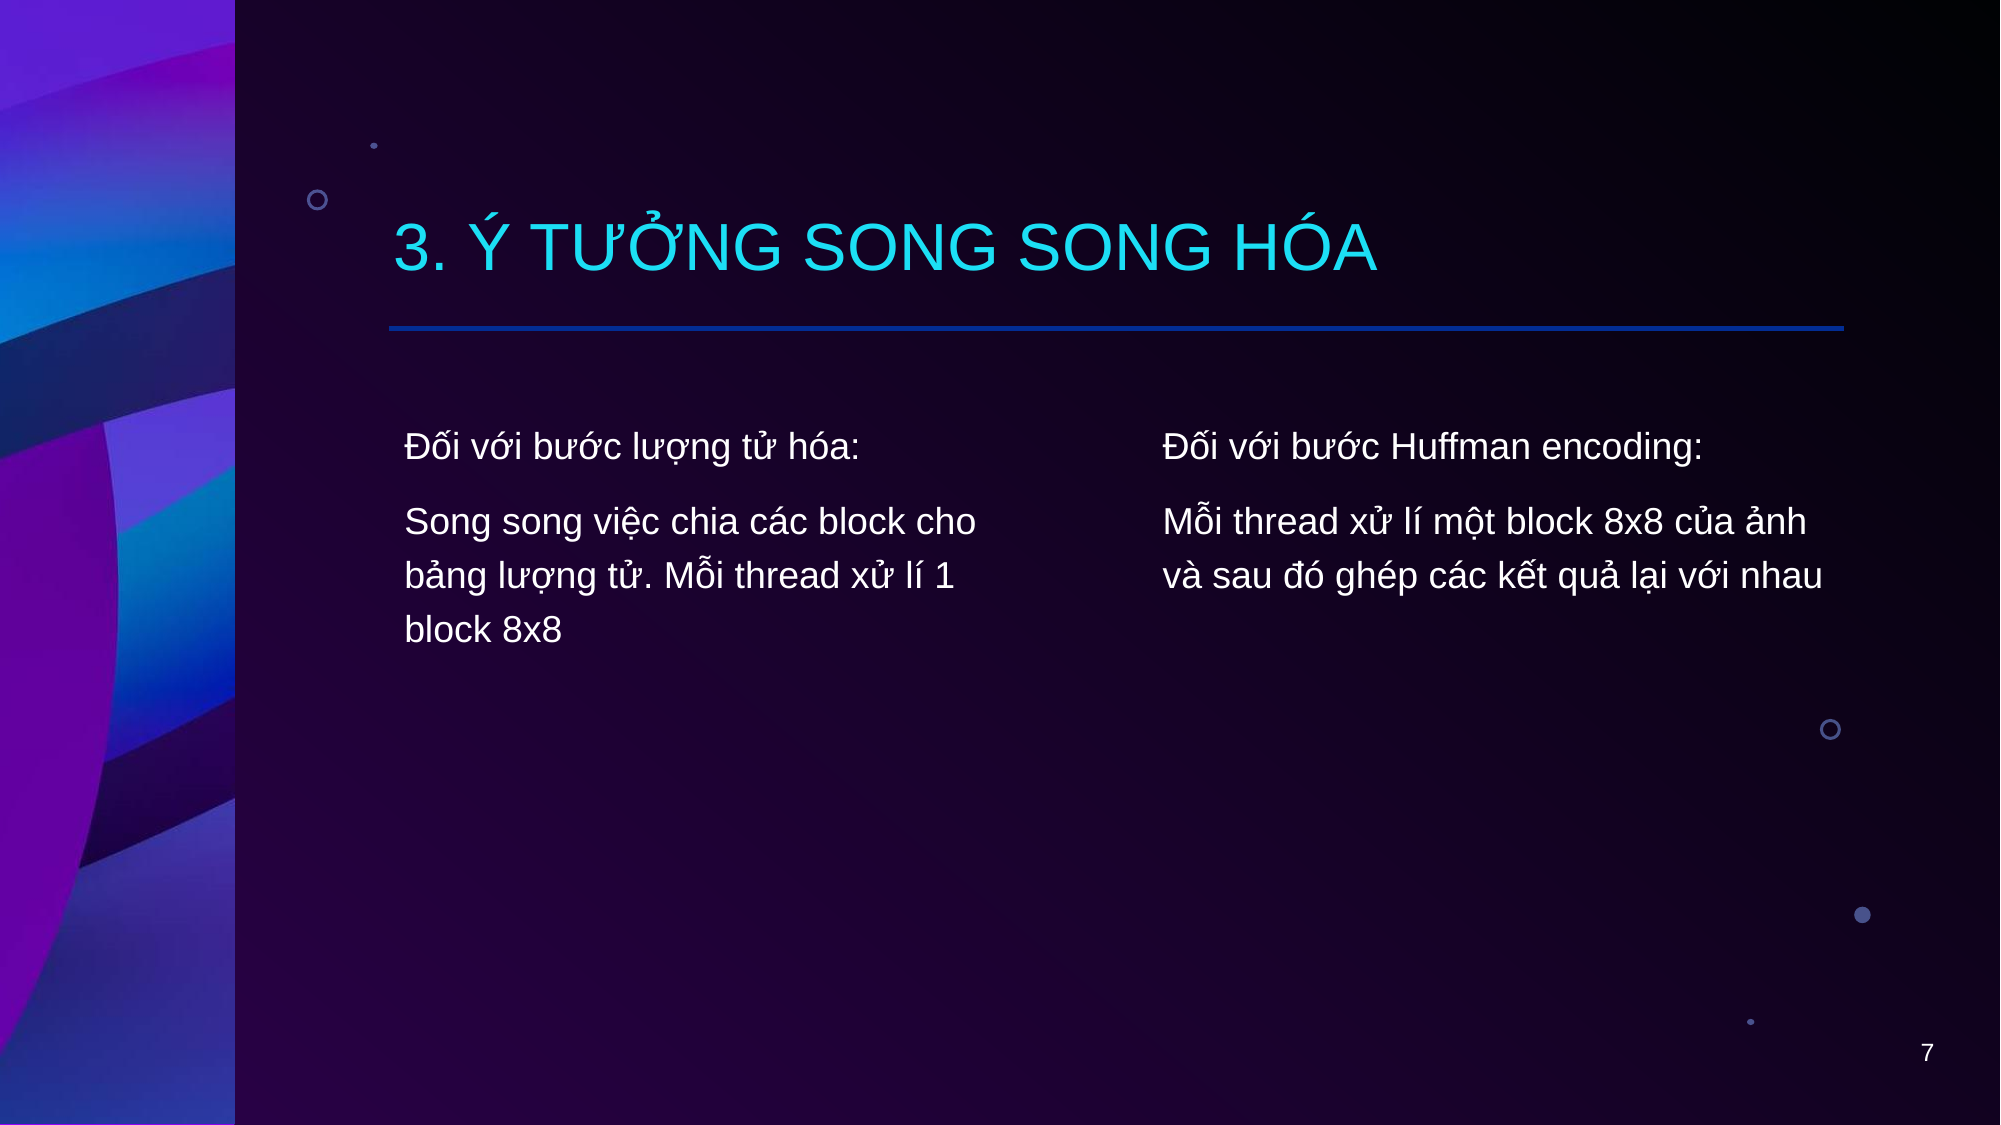

# 3. Ý tưởng song song hóa
Đối với bước lượng tử hóa:
Song song việc chia các block cho bảng lượng tử. Mỗi thread xử lí 1 block 8x8
Đối với bước Huffman encoding:
Mỗi thread xử lí một block 8x8 của ảnh và sau đó ghép các kết quả lại với nhau
7